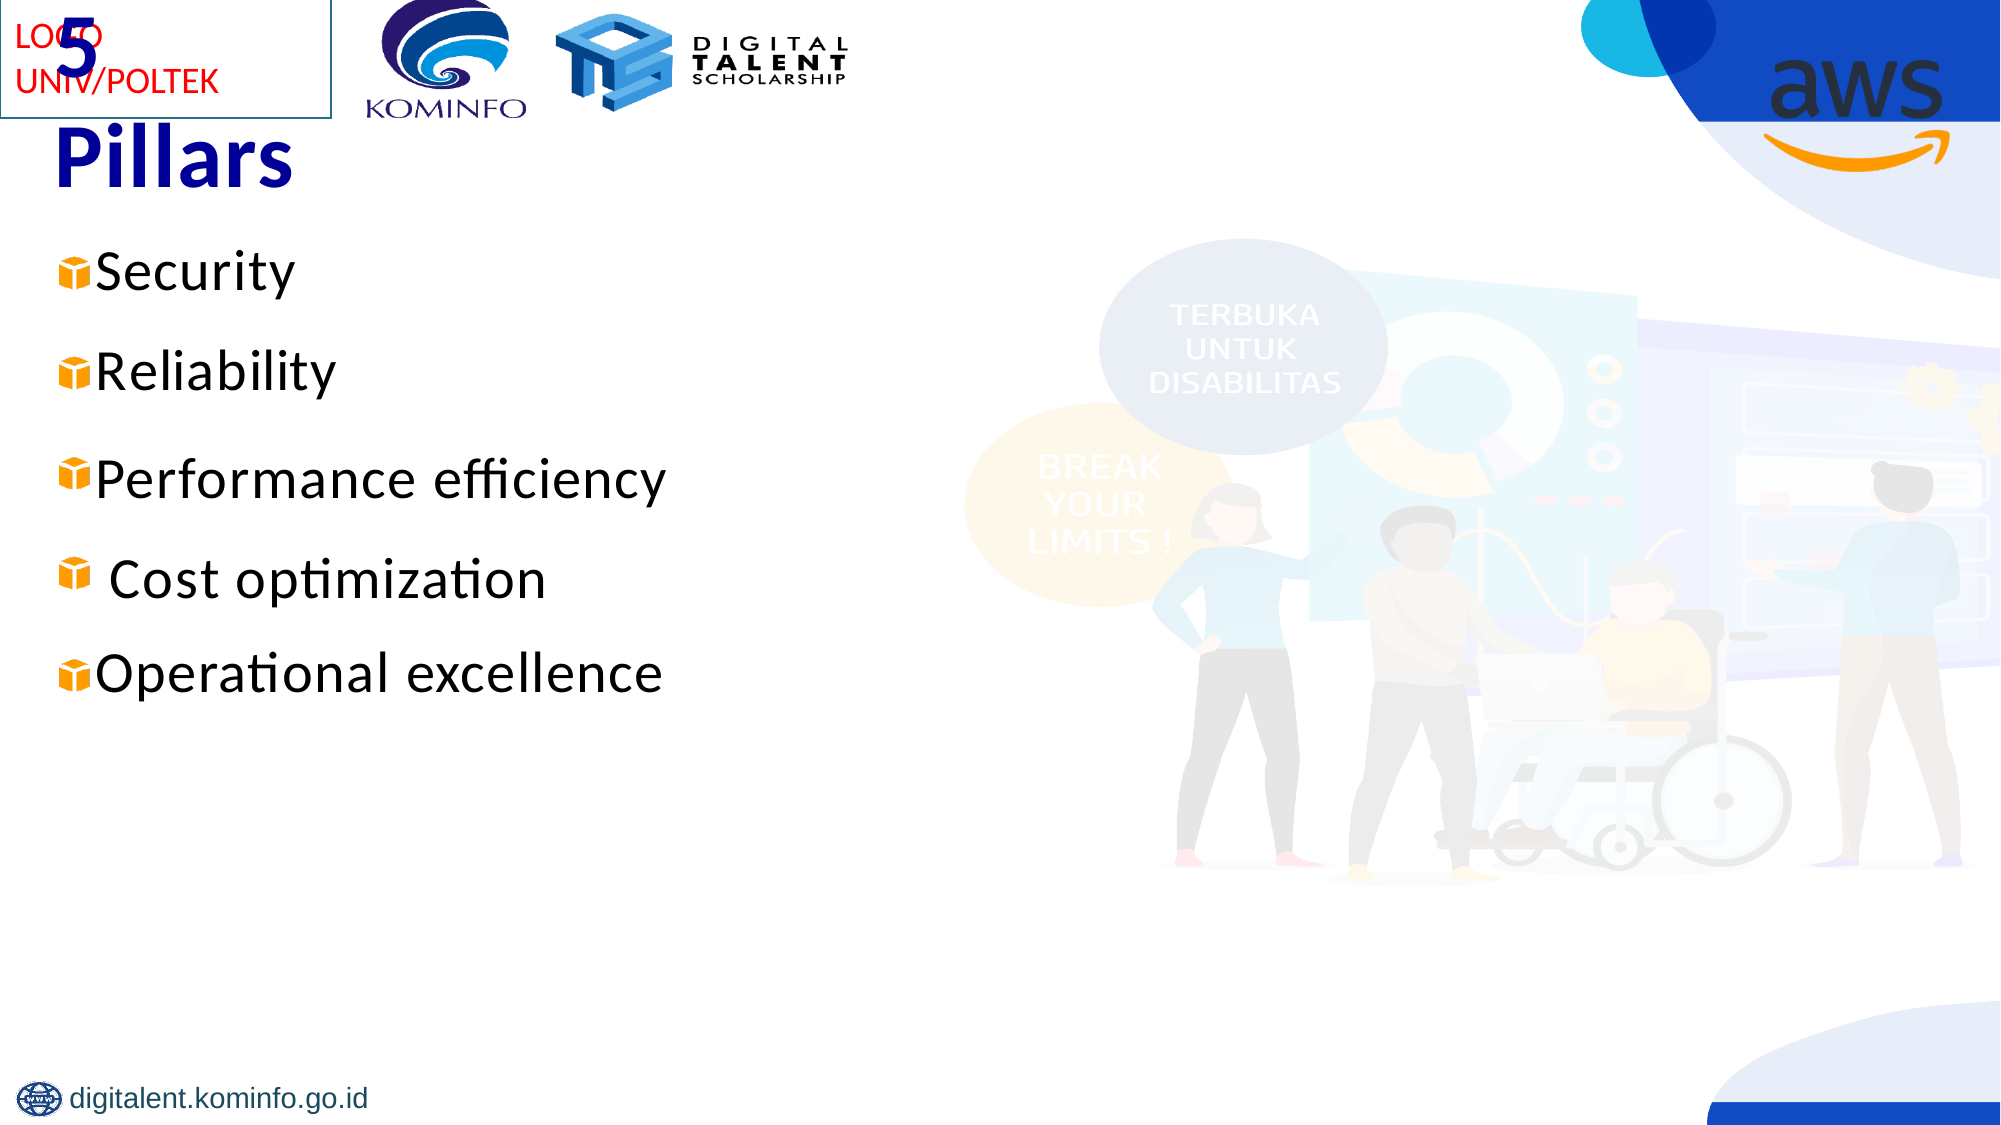

# 5 Pillars

Security  Reliability
Performance efficiency  Cost optimization
Operational excellence